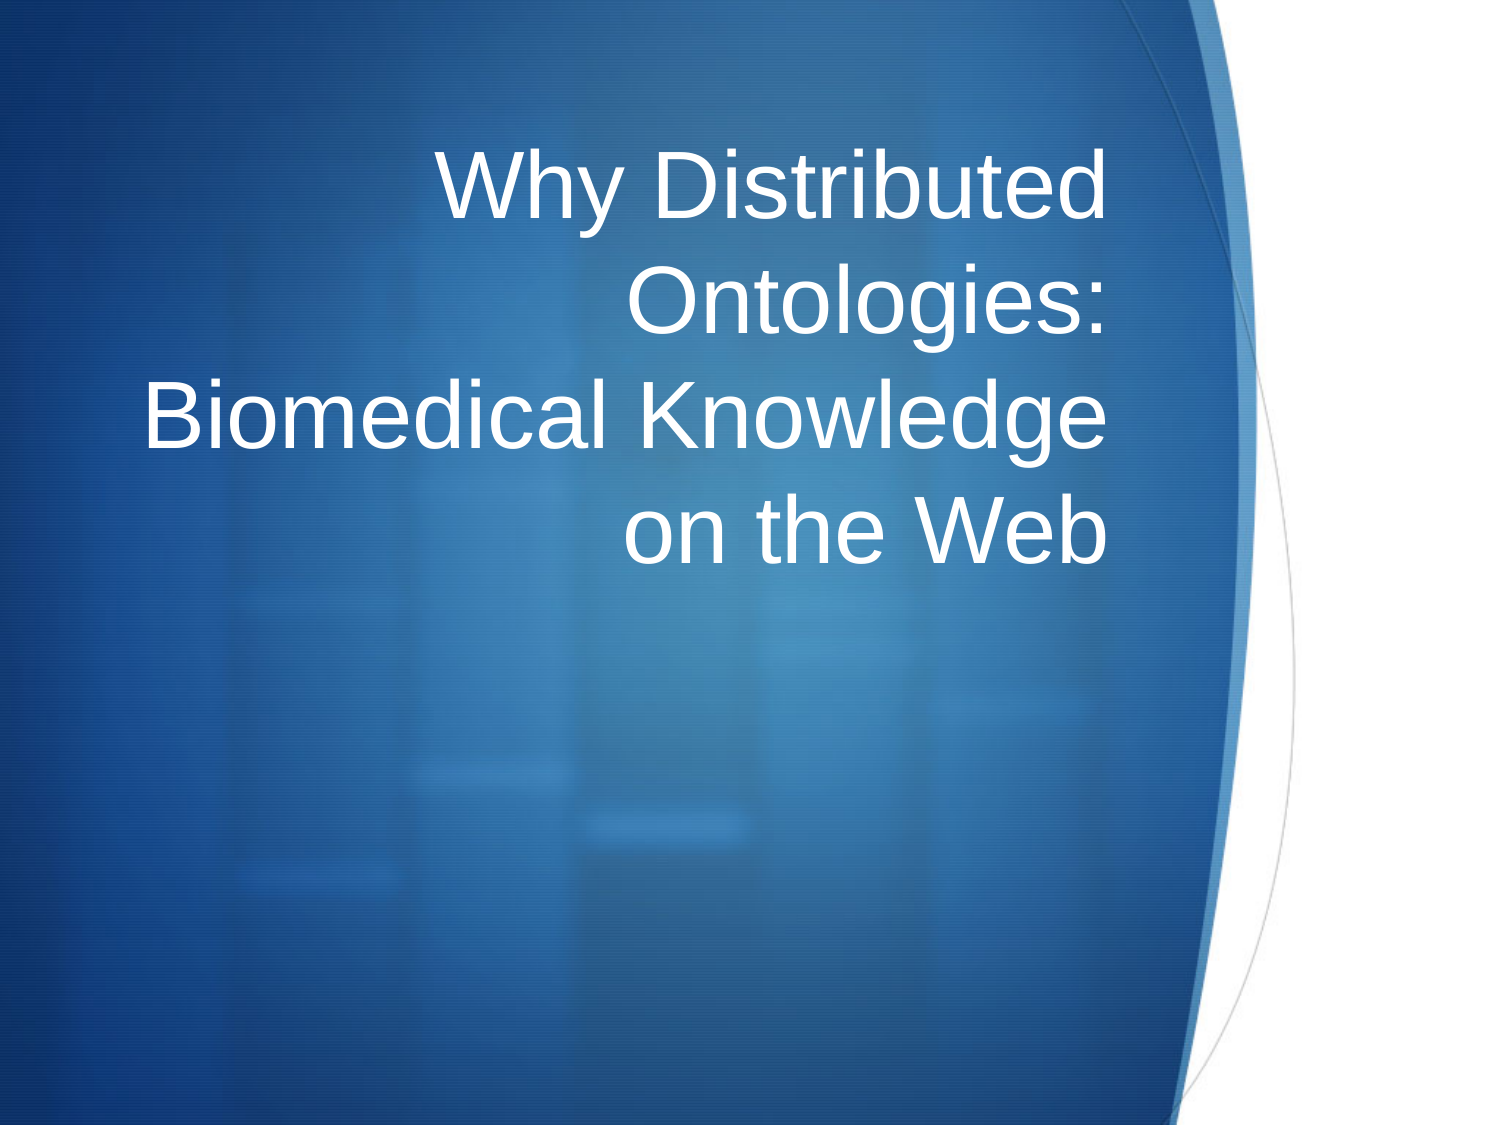

# Why Distributed Ontologies: Biomedical Knowledge on the Web

106